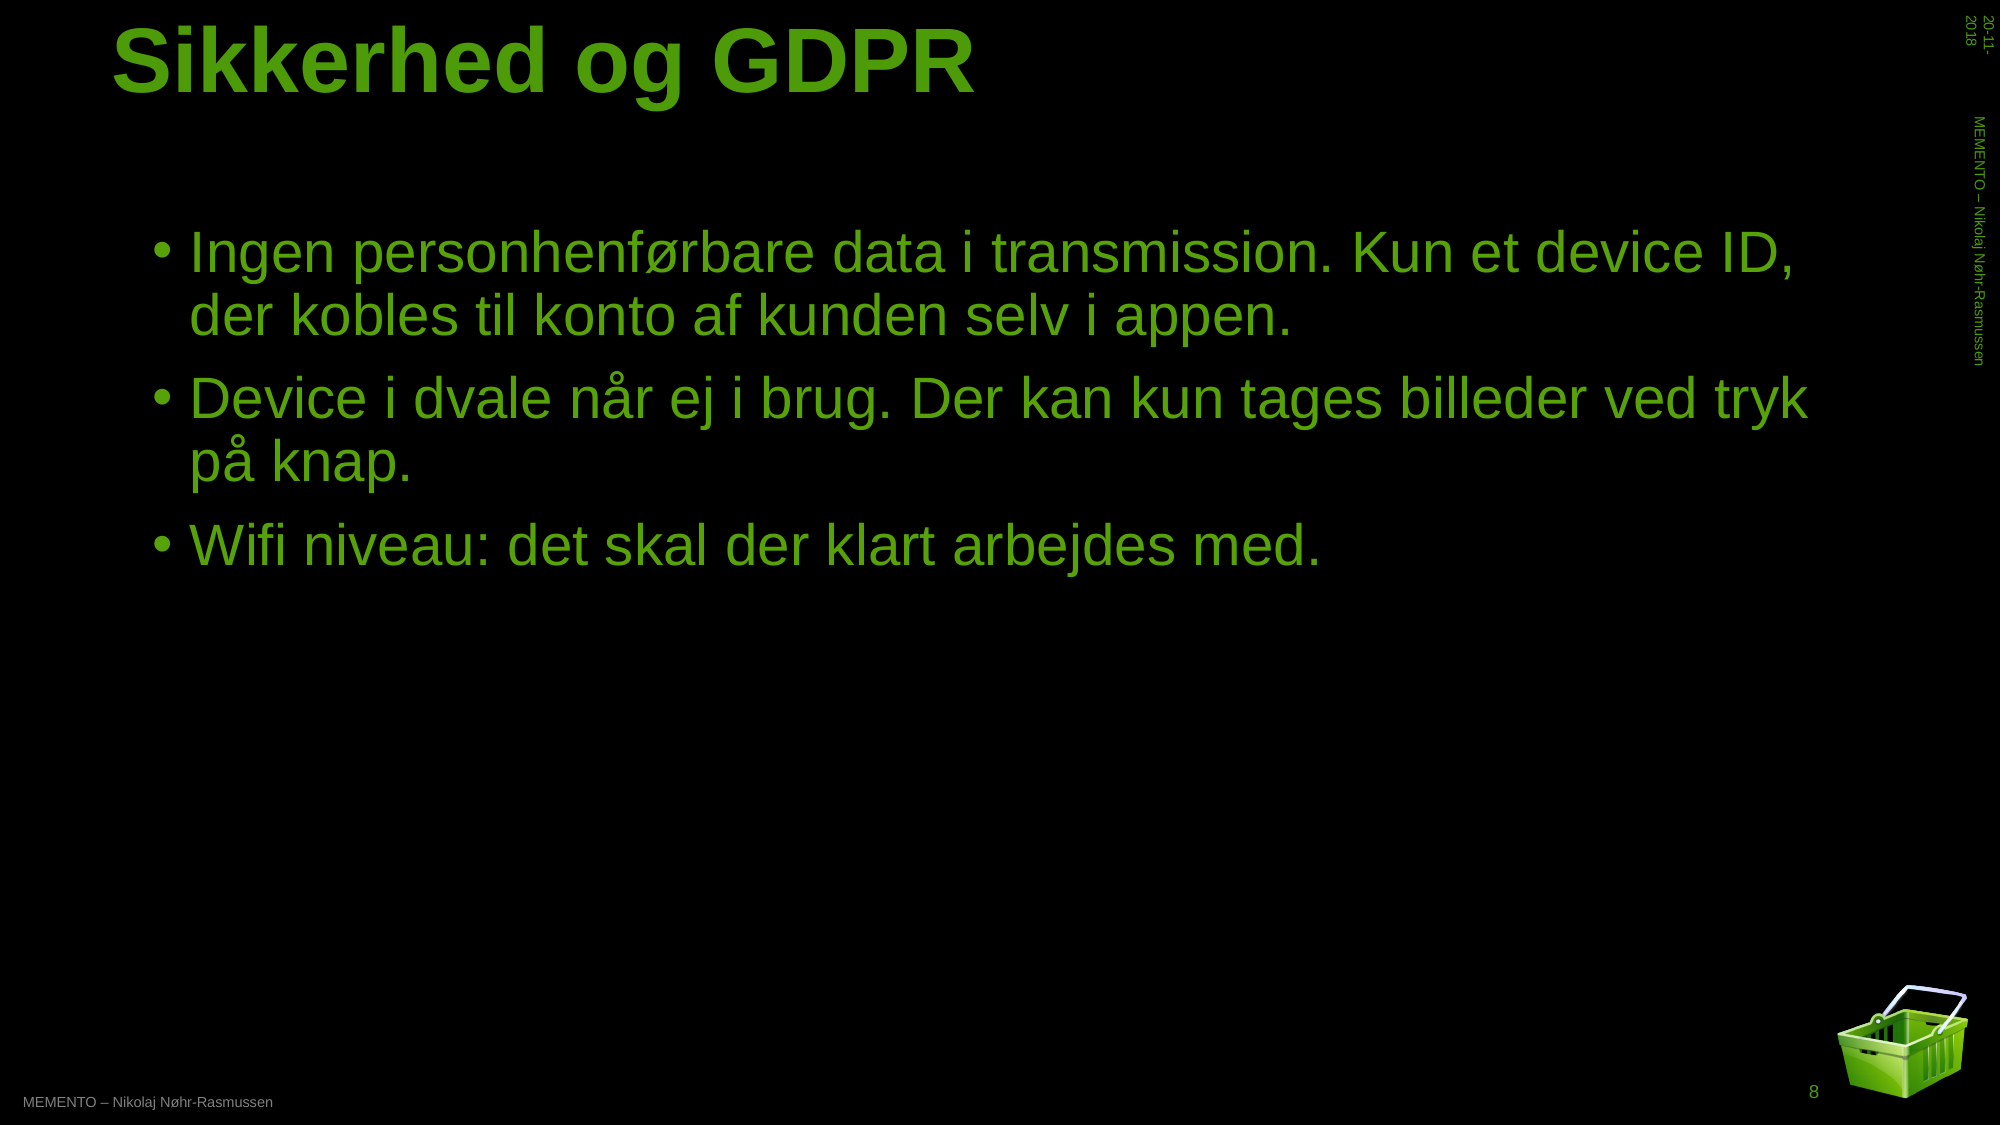

# Sikkerhed og GDPR
20-11-2018
Ingen personhenførbare data i transmission. Kun et device ID, der kobles til konto af kunden selv i appen.
Device i dvale når ej i brug. Der kan kun tages billeder ved tryk på knap.
Wifi niveau: det skal der klart arbejdes med.
MEMENTO – Nikolaj Nøhr-Rasmussen
8